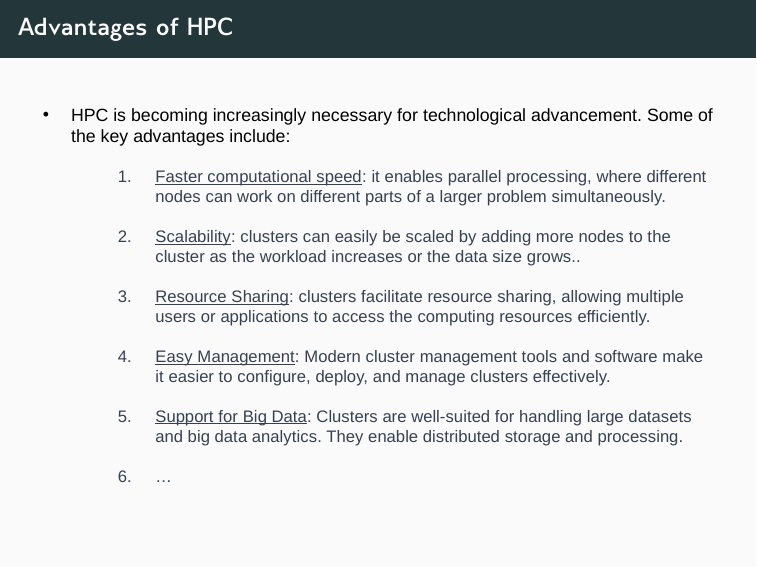

# Advantages of HPC
HPC is becoming increasingly necessary for technological advancement. Some of the key advantages include:

Faster computational speed: it enables parallel processing, where different nodes can work on different parts of a larger problem simultaneously.

Scalability: clusters can easily be scaled by adding more nodes to the cluster as the workload increases or the data size grows..

Resource Sharing: clusters facilitate resource sharing, allowing multiple users or applications to access the computing resources efficiently.

Easy Management: Modern cluster management tools and software make it easier to configure, deploy, and manage clusters effectively.

Support for Big Data: Clusters are well-suited for handling large datasets and big data analytics. They enable distributed storage and processing.

…